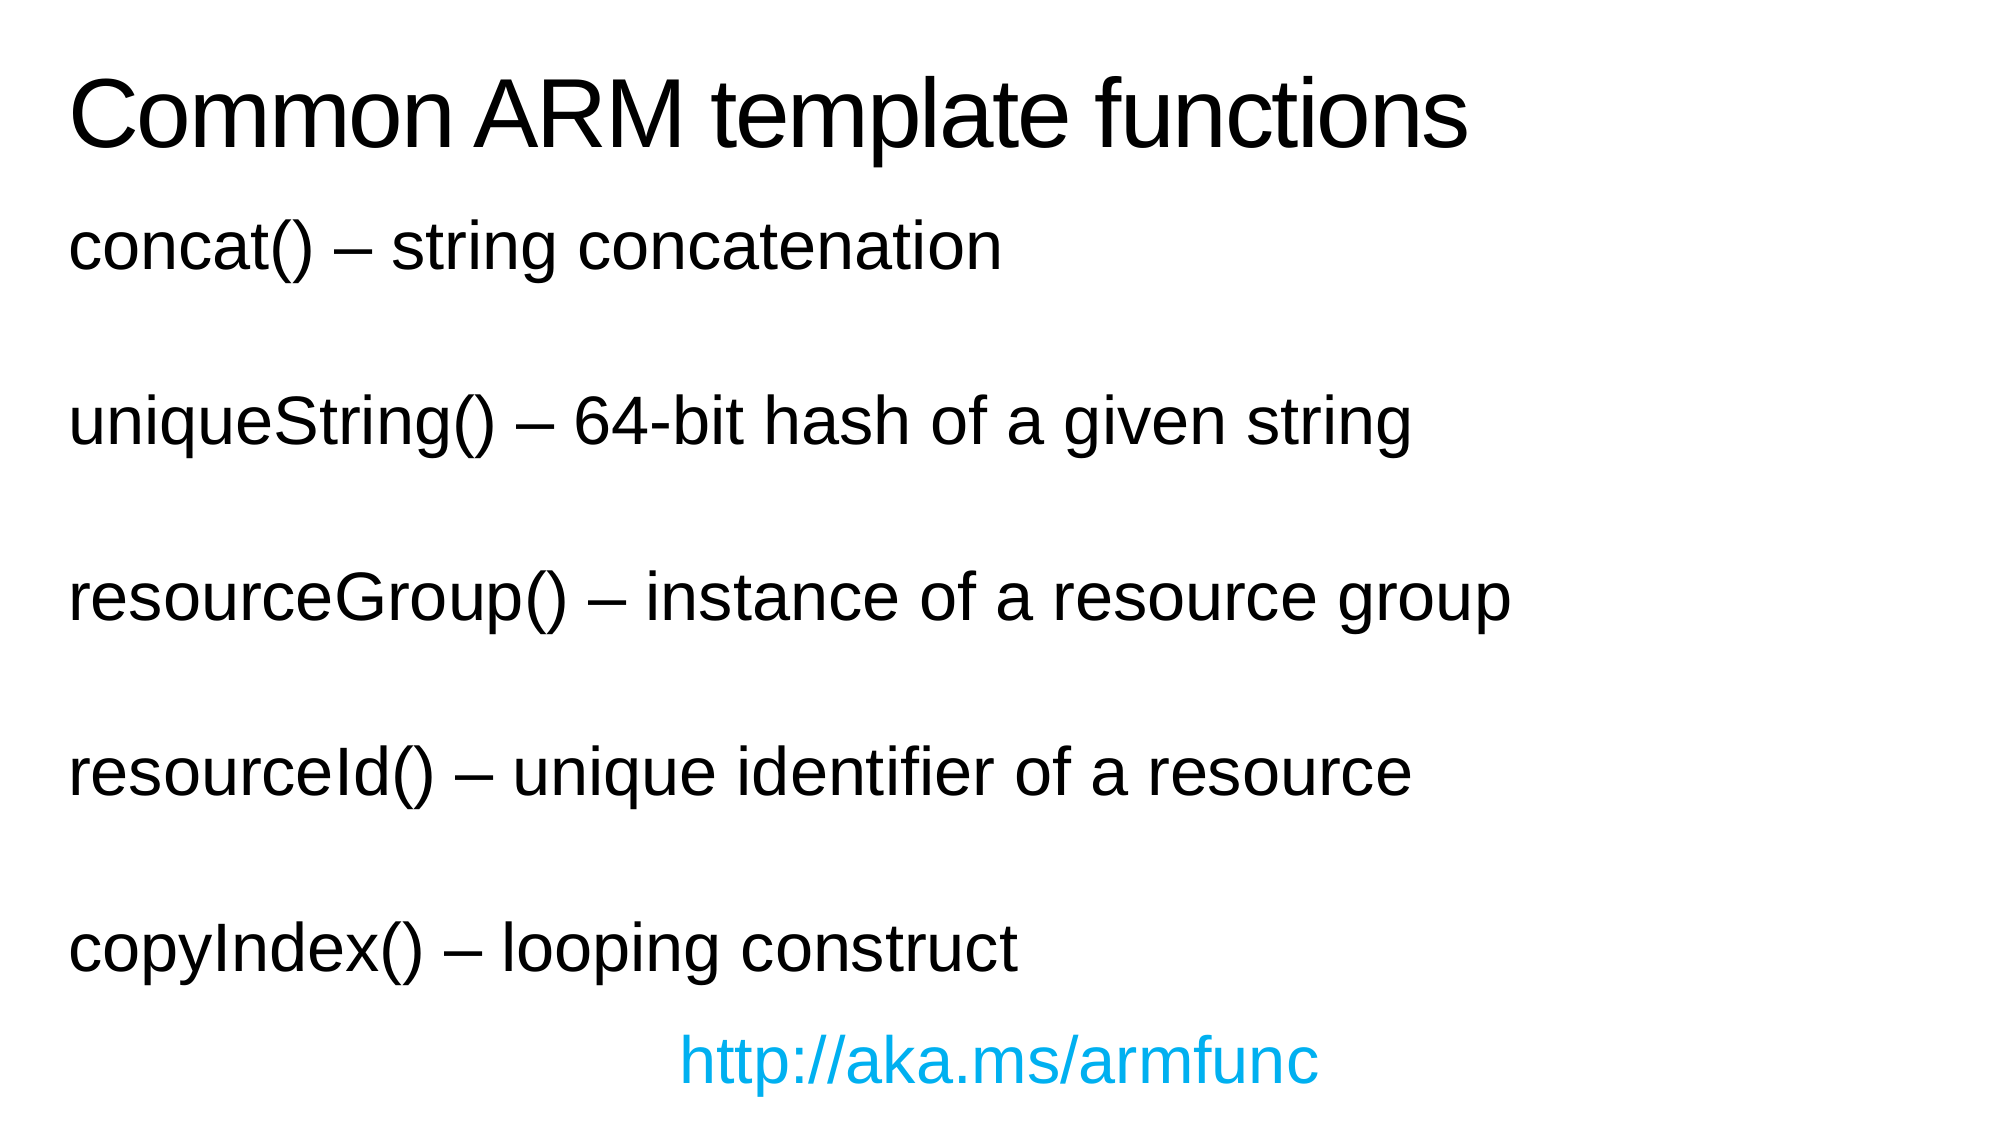

# Common ARM template functions
concat() – string concatenation

uniqueString() – 64-bit hash of a given string

resourceGroup() – instance of a resource group

resourceId() – unique identifier of a resource

copyIndex() – looping construct
http://aka.ms/armfunc